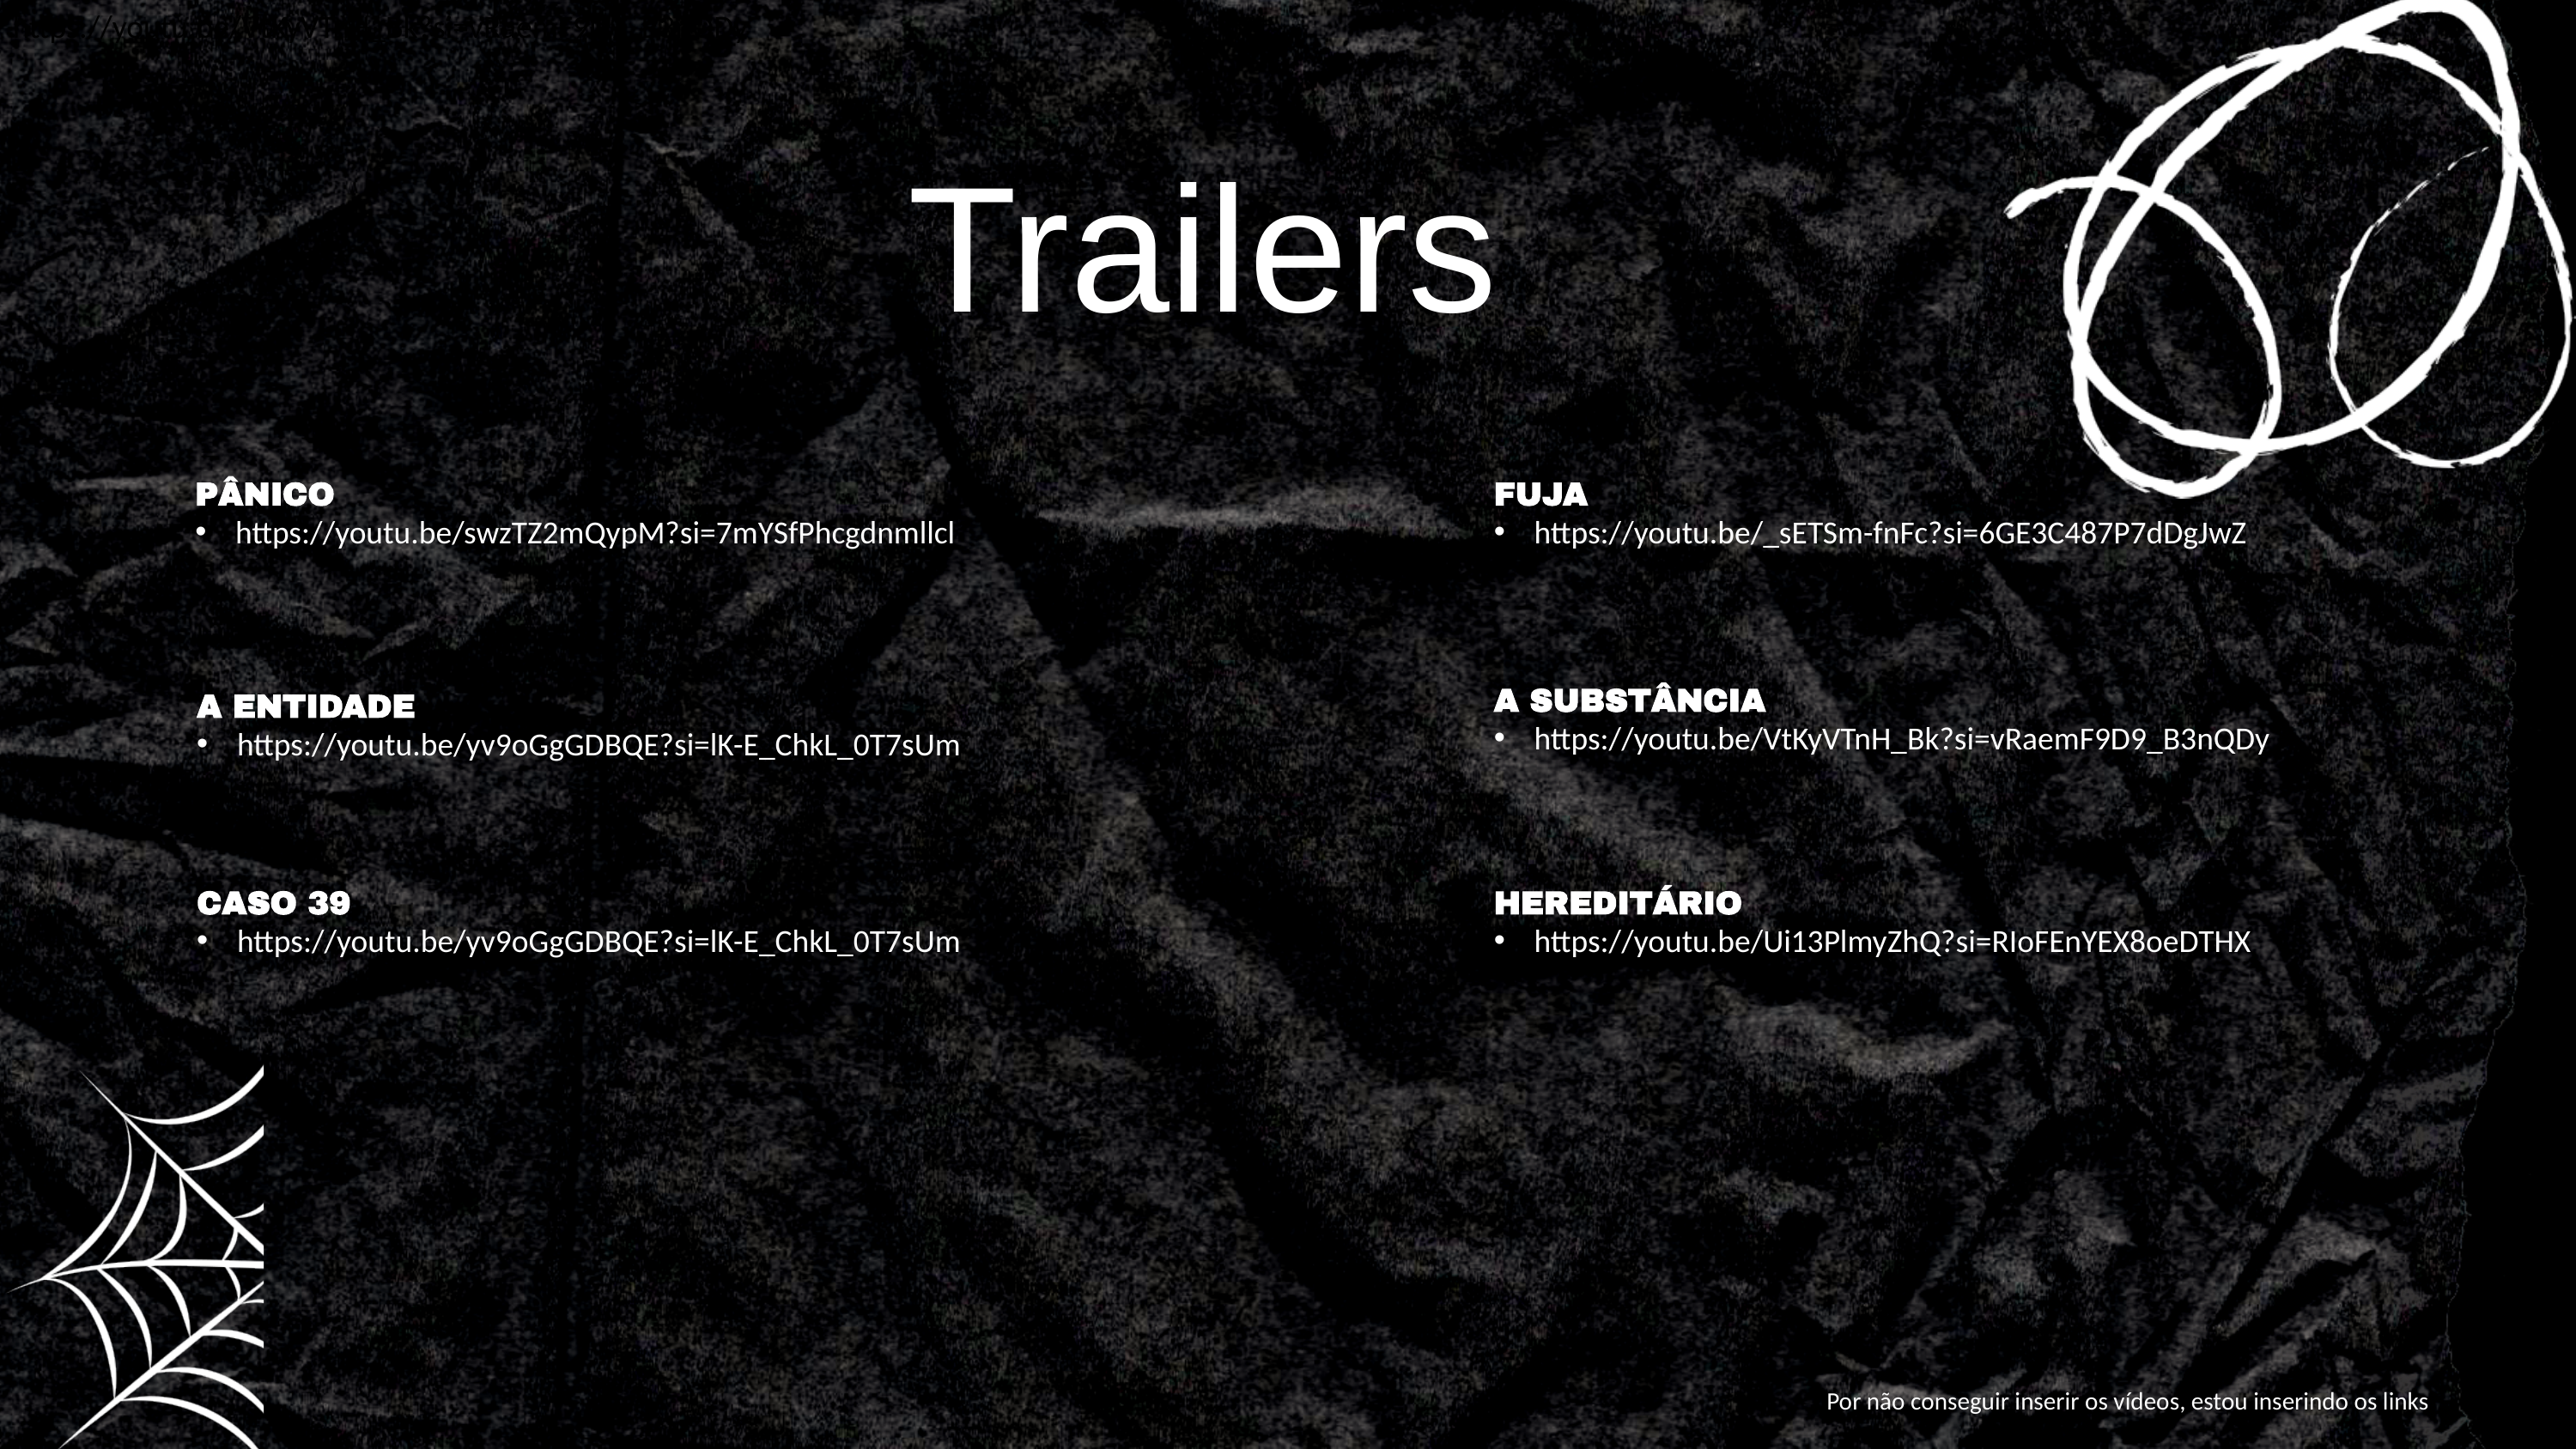

https://youtu.be/VtKyVTnH_Bk?si=vRaemF9D9_B3nQDy

Trailers
FUJA
https://youtu.be/_sETSm-fnFc?si=6GE3C487P7dDgJwZ
PÂNICO
https://youtu.be/swzTZ2mQypM?si=7mYSfPhcgdnmllcl
A SUBSTÂNCIA
https://youtu.be/VtKyVTnH_Bk?si=vRaemF9D9_B3nQDy
A ENTIDADE
https://youtu.be/yv9oGgGDBQE?si=lK-E_ChkL_0T7sUm
CASO 39
https://youtu.be/yv9oGgGDBQE?si=lK-E_ChkL_0T7sUm
HEREDITÁRIO
https://youtu.be/Ui13PlmyZhQ?si=RIoFEnYEX8oeDTHX

Por não conseguir inserir os vídeos, estou inserindo os links